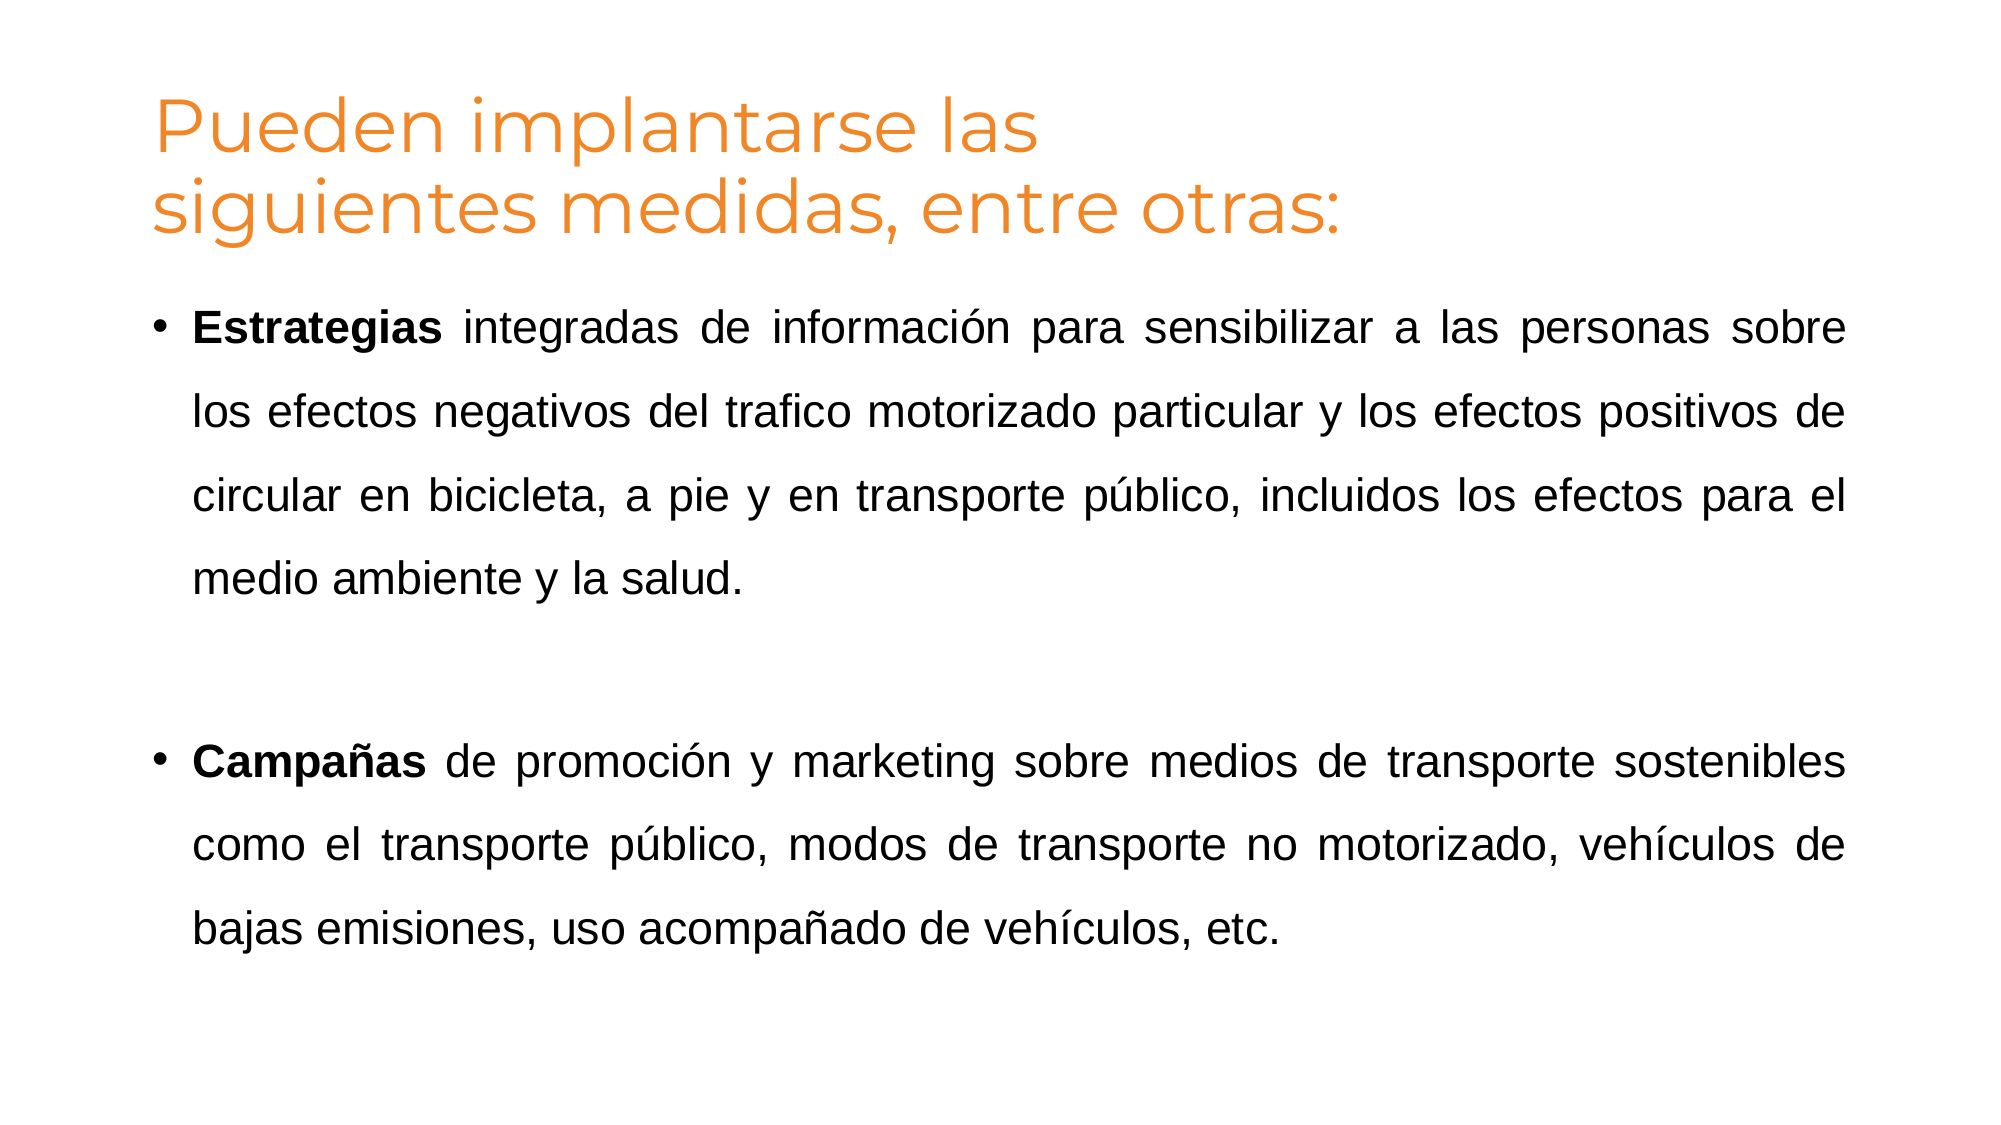

# Pueden implantarse las siguientes medidas, entre otras:
Estrategias integradas de información para sensibilizar a las personas sobre los efectos negativos del trafico motorizado particular y los efectos positivos de circular en bicicleta, a pie y en transporte público, incluidos los efectos para el medio ambiente y la salud.

Campañas de promoción y marketing sobre medios de transporte sostenibles como el transporte público, modos de transporte no motorizado, vehículos de bajas emisiones, uso acompañado de vehículos, etc.